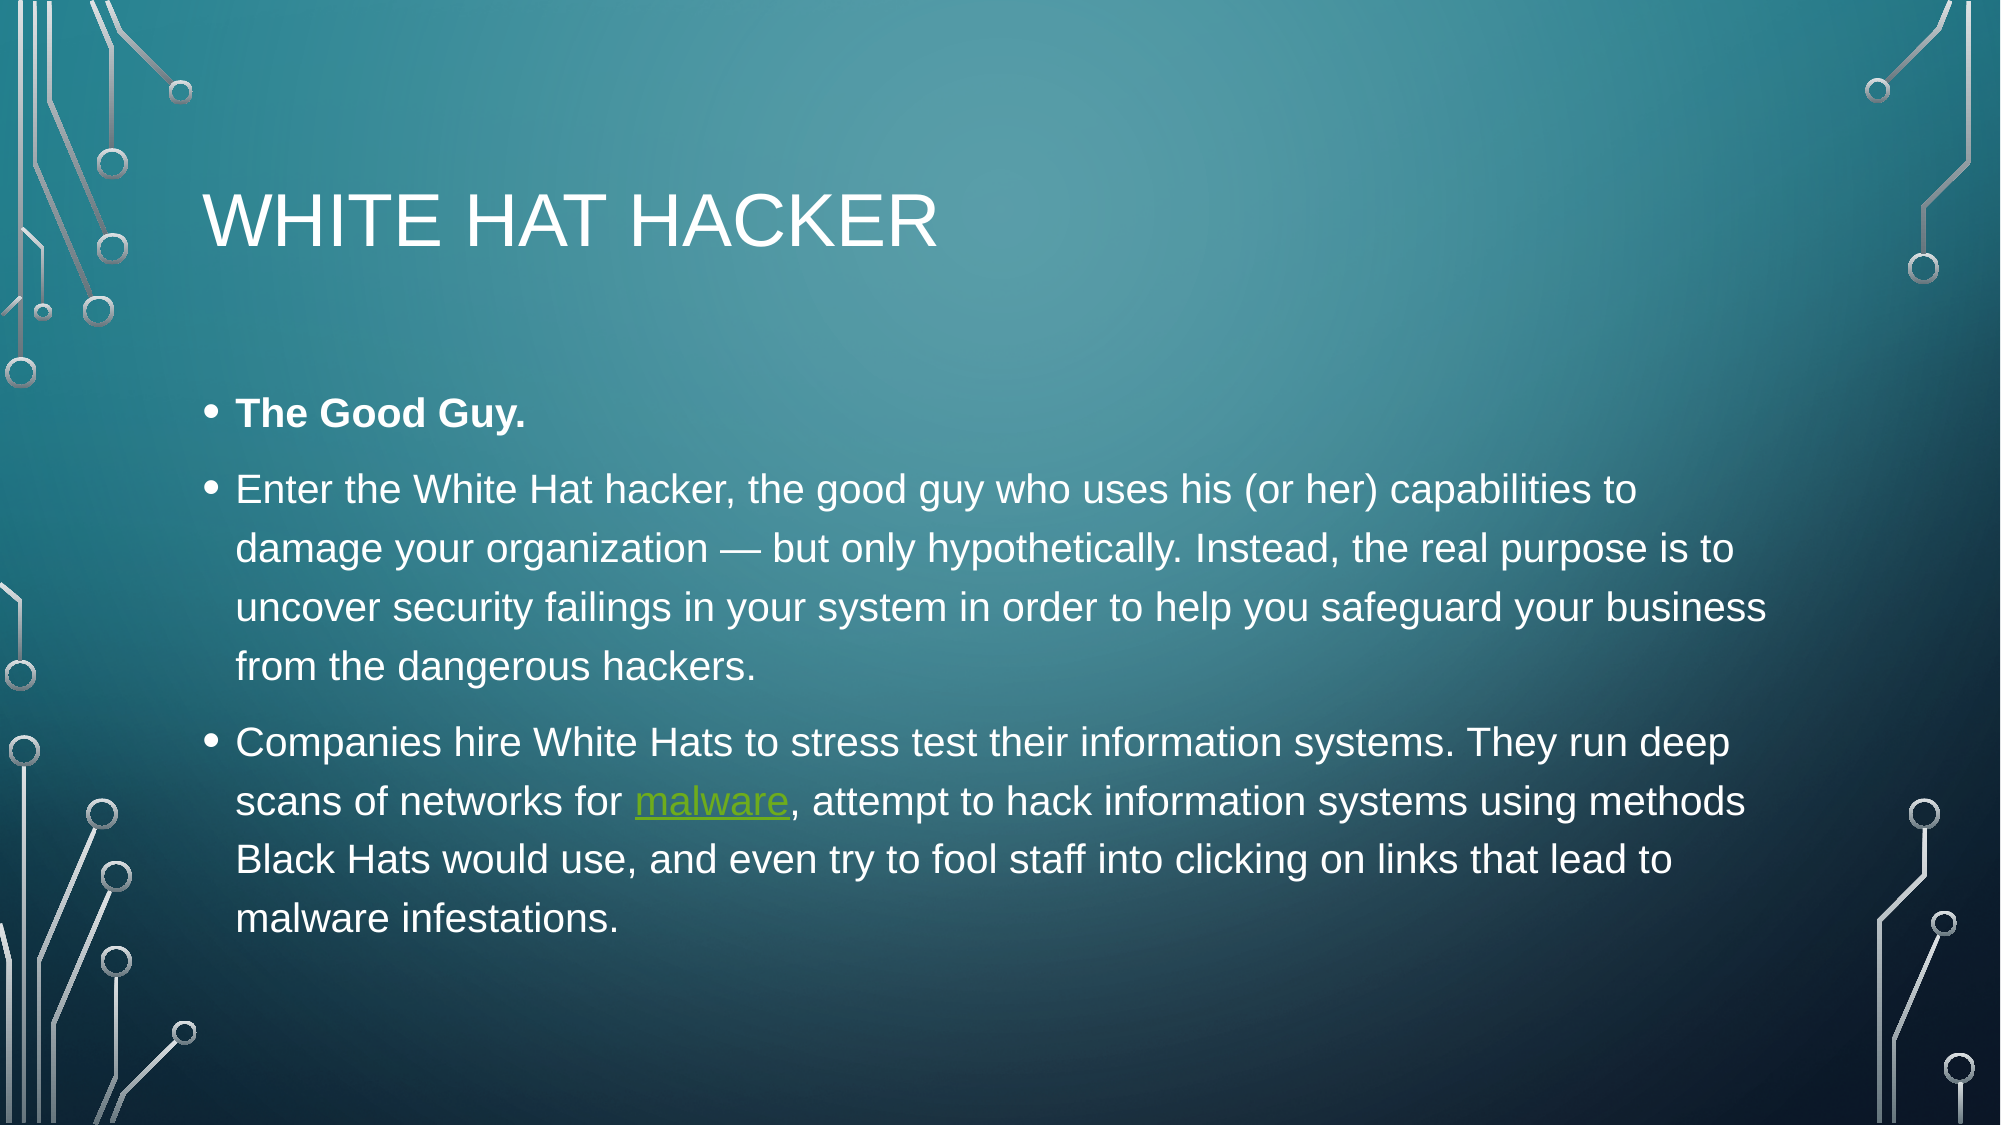

# White hat hacker
The Good Guy.
Enter the White Hat hacker, the good guy who uses his (or her) capabilities to damage your organization — but only hypothetically. Instead, the real purpose is to uncover security failings in your system in order to help you safeguard your business from the dangerous hackers.
Companies hire White Hats to stress test their information systems. They run deep scans of networks for malware, attempt to hack information systems using methods Black Hats would use, and even try to fool staff into clicking on links that lead to malware infestations.